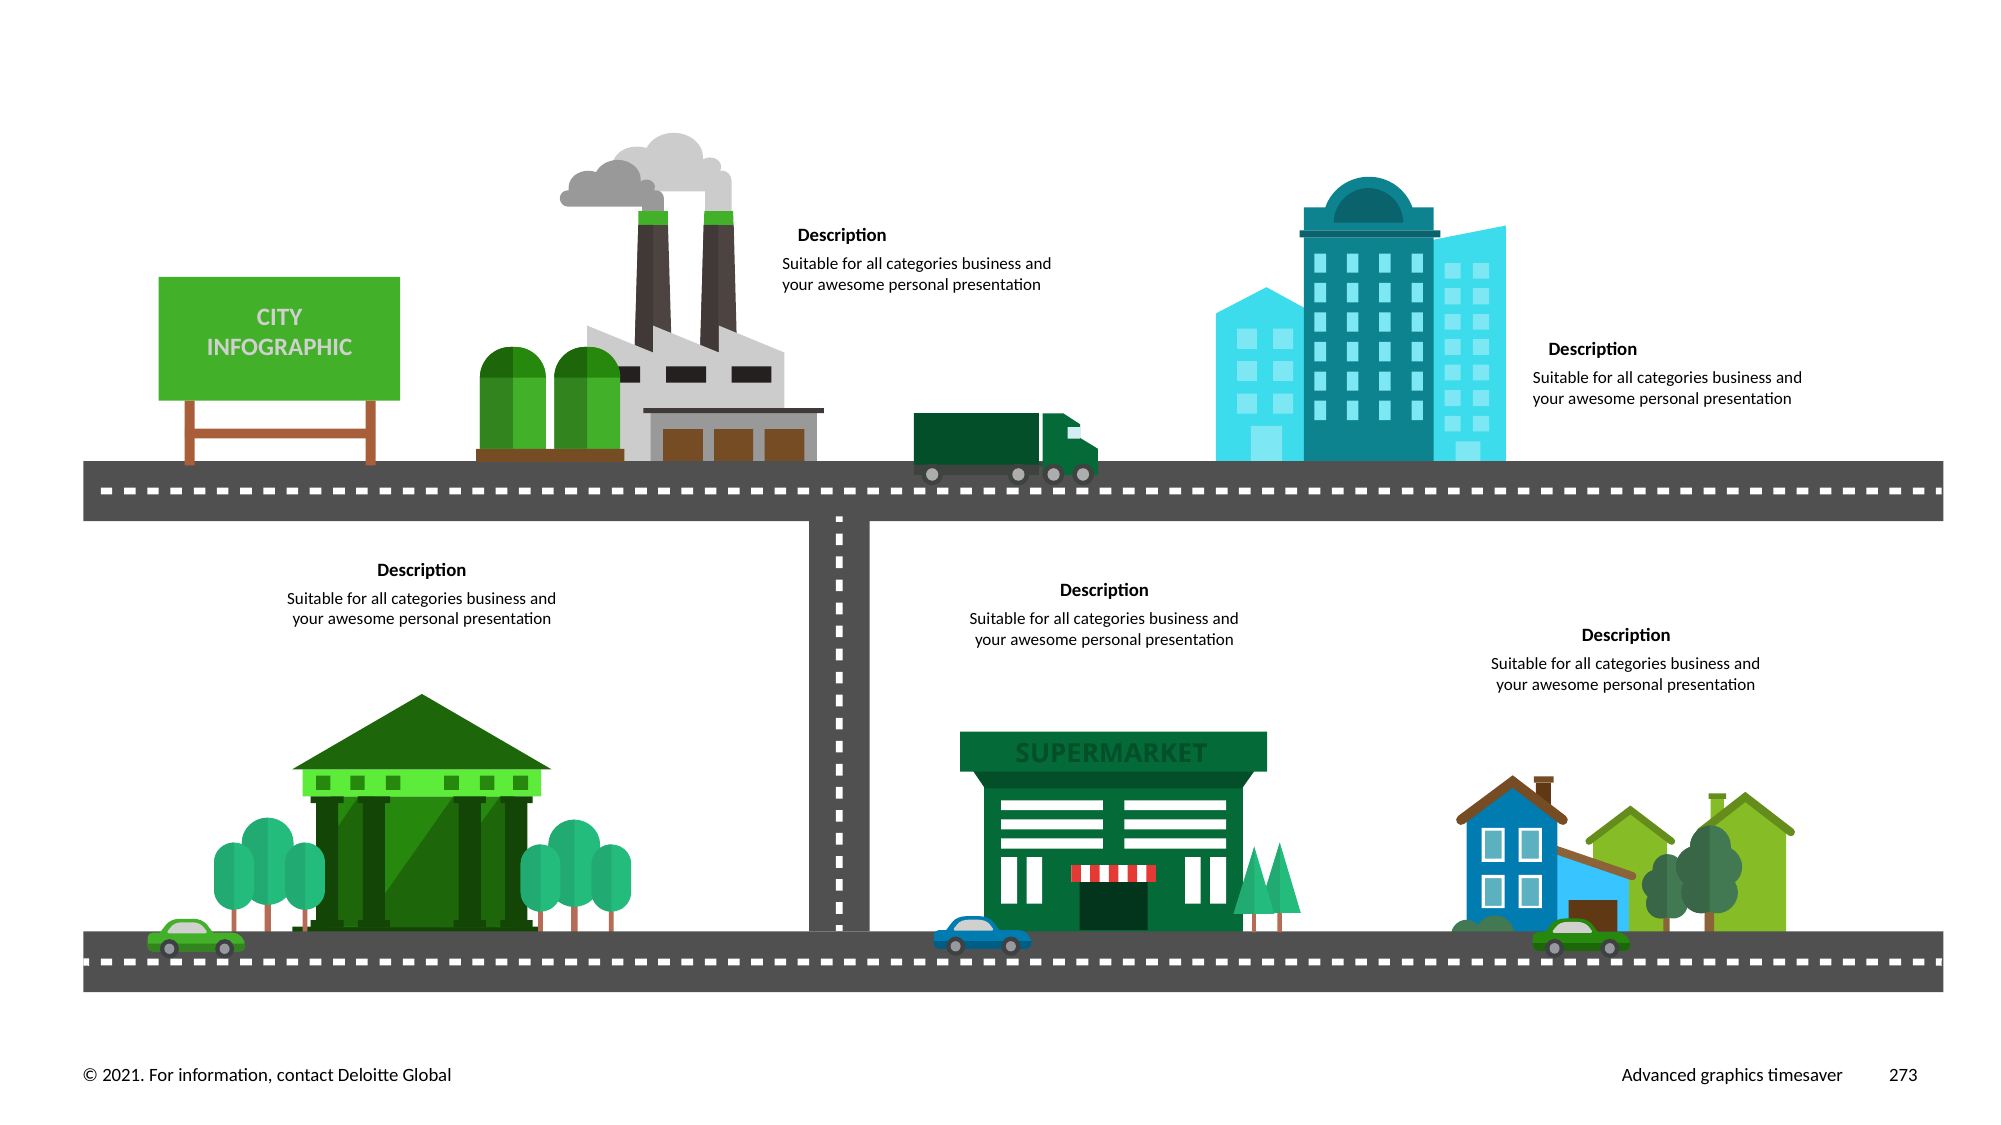

Description

Suitable for all categories business and your awesome personal presentation

CITY
INFOGRAPHIC
Description

Suitable for all categories business and your awesome personal presentation

Description
Description
Suitable for all categories business and your awesome personal presentation
Suitable for all categories business and your awesome personal presentation
Description
Suitable for all categories business and your awesome personal presentation